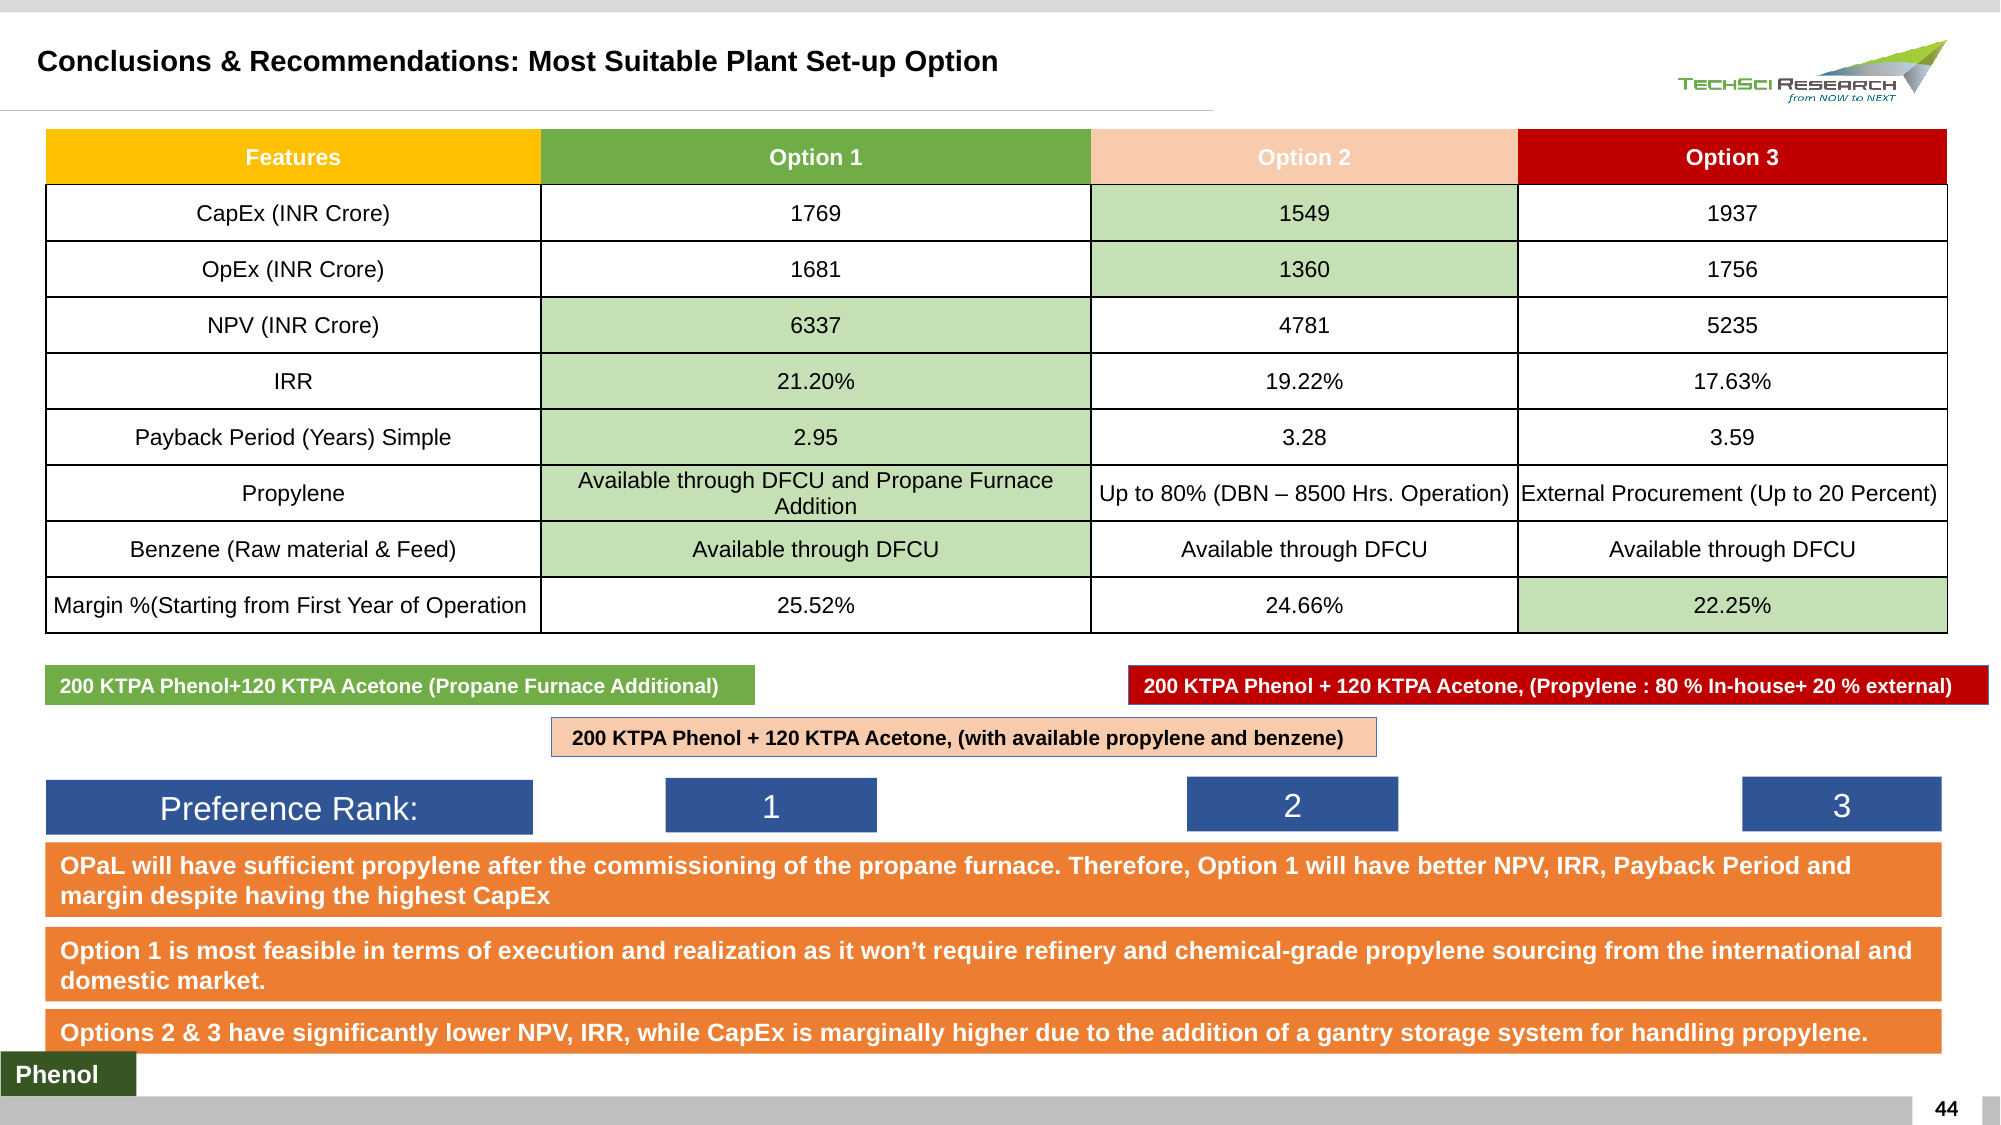

Conclusions & Recommendations: Most Suitable Plant Set-up Option
| Features | Option 1 | Option 2 | Option 3 |
| --- | --- | --- | --- |
| CapEx (INR Crore) | 1769 | 1549 | 1937 |
| OpEx (INR Crore) | 1681 | 1360 | 1756 |
| NPV (INR Crore) | 6337 | 4781 | 5235 |
| IRR | 21.20% | 19.22% | 17.63% |
| Payback Period (Years) Simple | 2.95 | 3.28 | 3.59 |
| Propylene | Available through DFCU and Propane Furnace Addition | Up to 80% (DBN – 8500 Hrs. Operation) | External Procurement (Up to 20 Percent) |
| Benzene (Raw material & Feed) | Available through DFCU | Available through DFCU | Available through DFCU |
| Margin %(Starting from First Year of Operation | 25.52% | 24.66% | 22.25% |
200 KTPA Phenol+120 KTPA Acetone (Propane Furnace Additional)
200 KTPA Phenol + 120 KTPA Acetone, (Propylene : 80 % In-house+ 20 % external)
 200 KTPA Phenol + 120 KTPA Acetone, (with available propylene and benzene)
2
3
1
Preference Rank:
OPaL will have sufficient propylene after the commissioning of the propane furnace. Therefore, Option 1 will have better NPV, IRR, Payback Period and margin despite having the highest CapEx
Option 1 is most feasible in terms of execution and realization as it won’t require refinery and chemical-grade propylene sourcing from the international and domestic market.
Options 2 & 3 have significantly lower NPV, IRR, while CapEx is marginally higher due to the addition of a gantry storage system for handling propylene.
Phenol